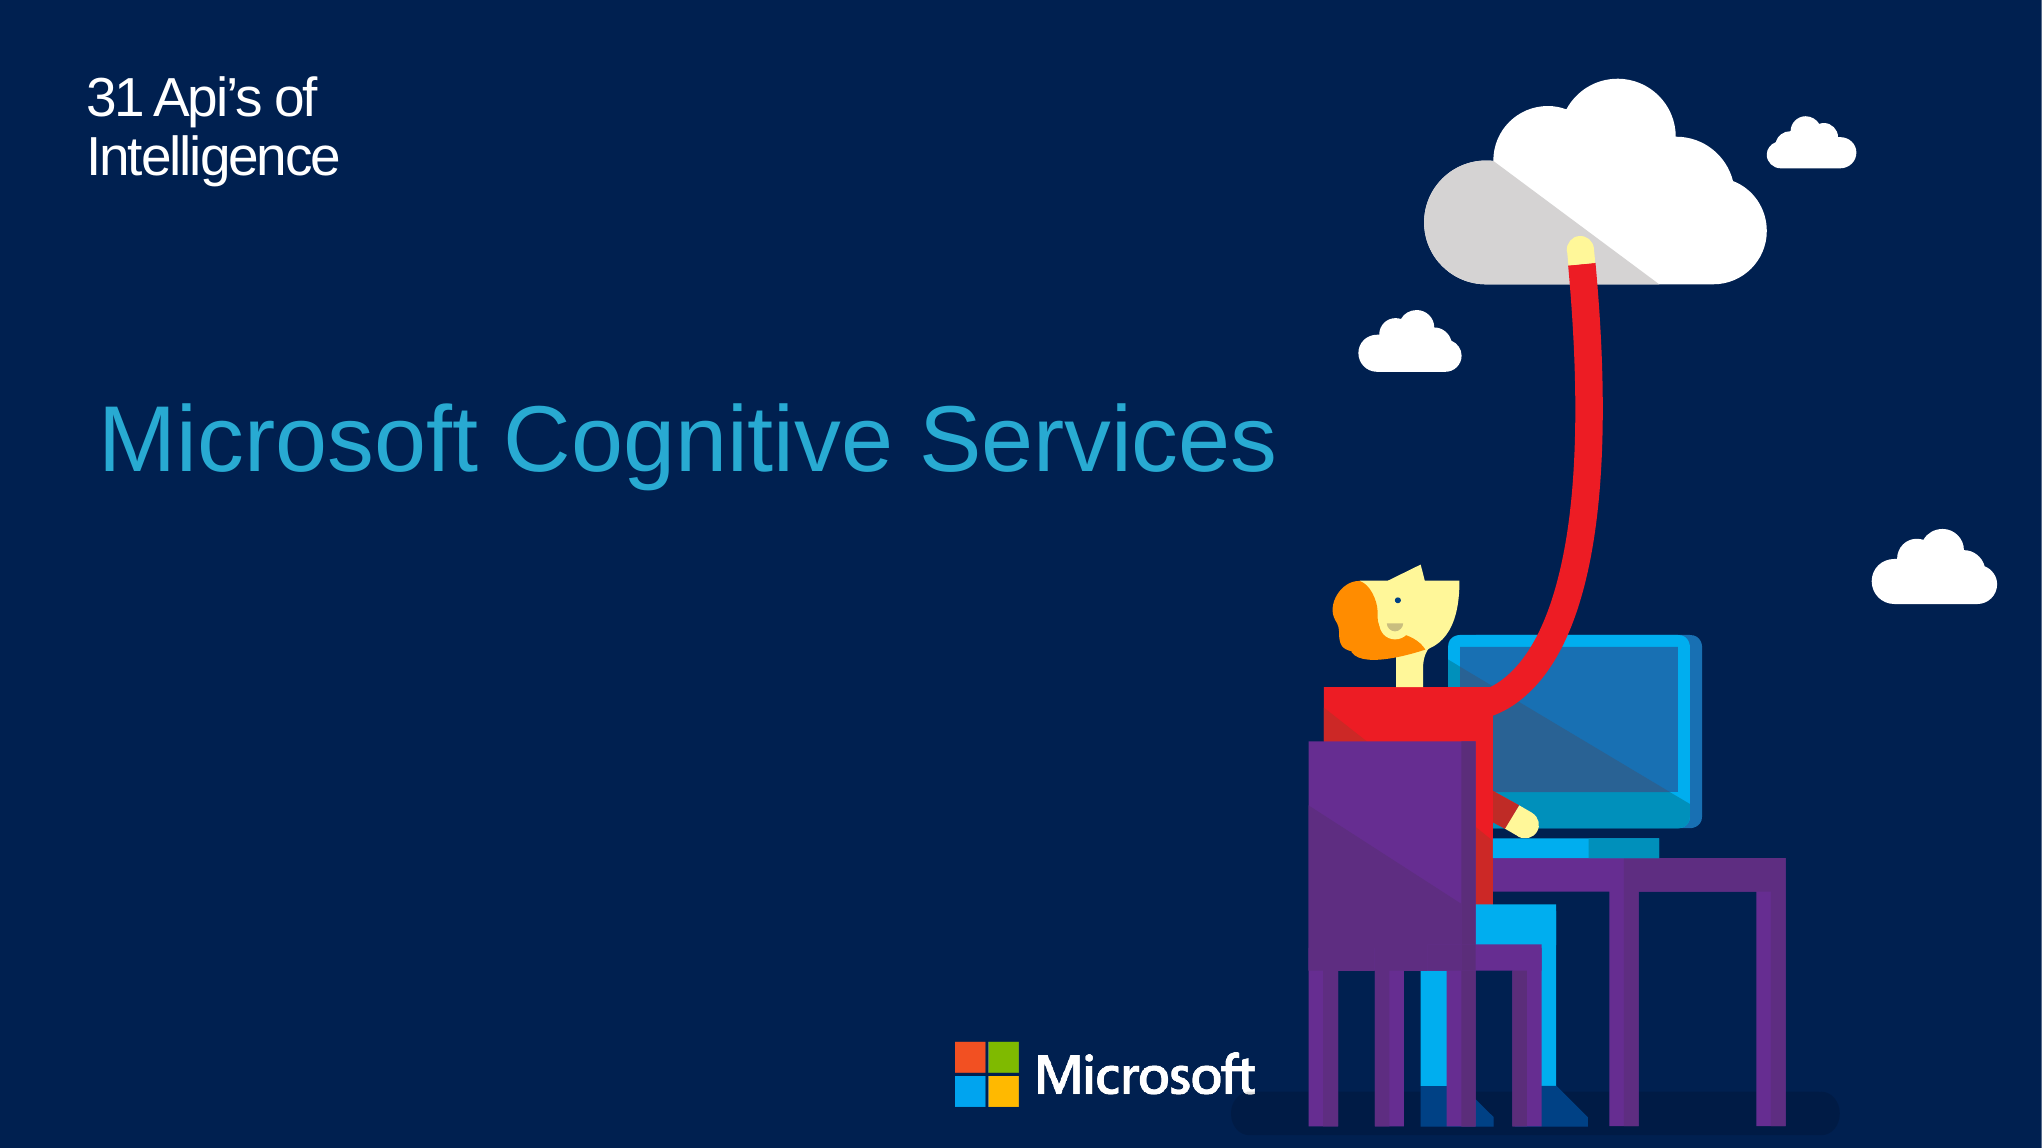

# 31 Api’s of Intelligence
Microsoft Cognitive Services